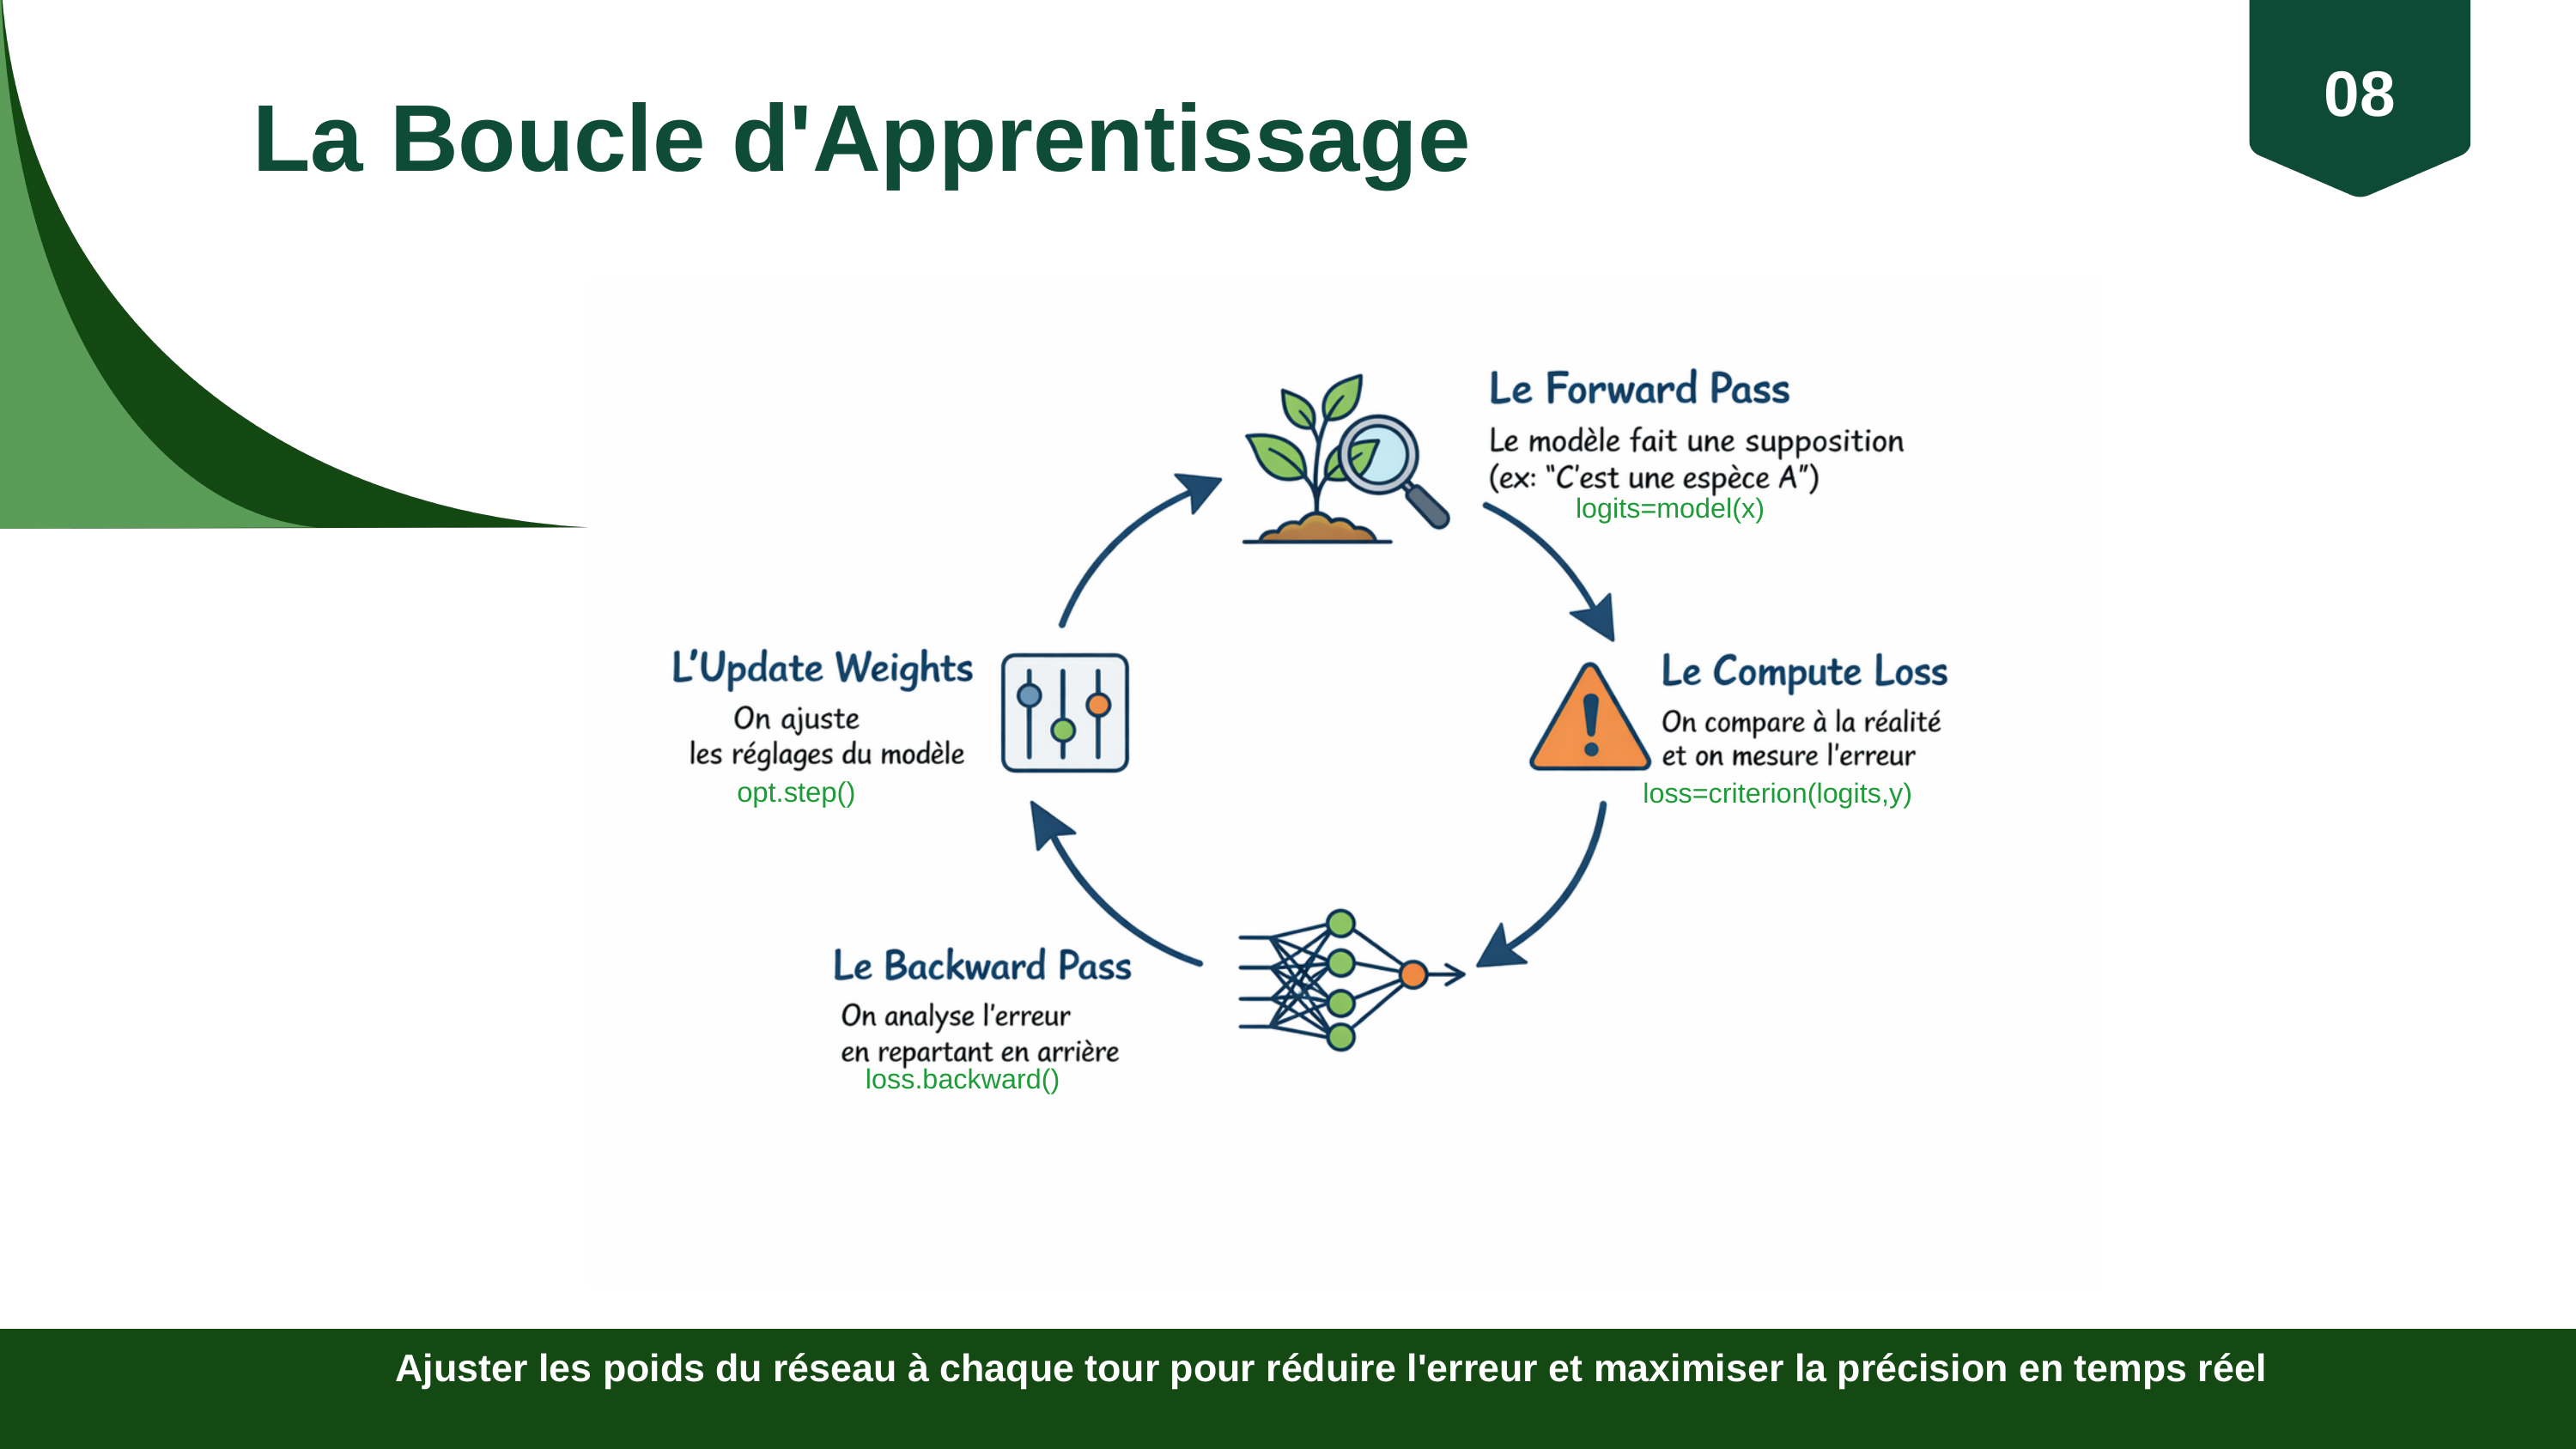

08
La Boucle d'Apprentissage

logits=model(x)
opt.step()
loss=criterion(logits,y)
loss.backward()

Ajuster les poids du réseau à chaque tour pour réduire l'erreur et maximiser la précision en temps réel